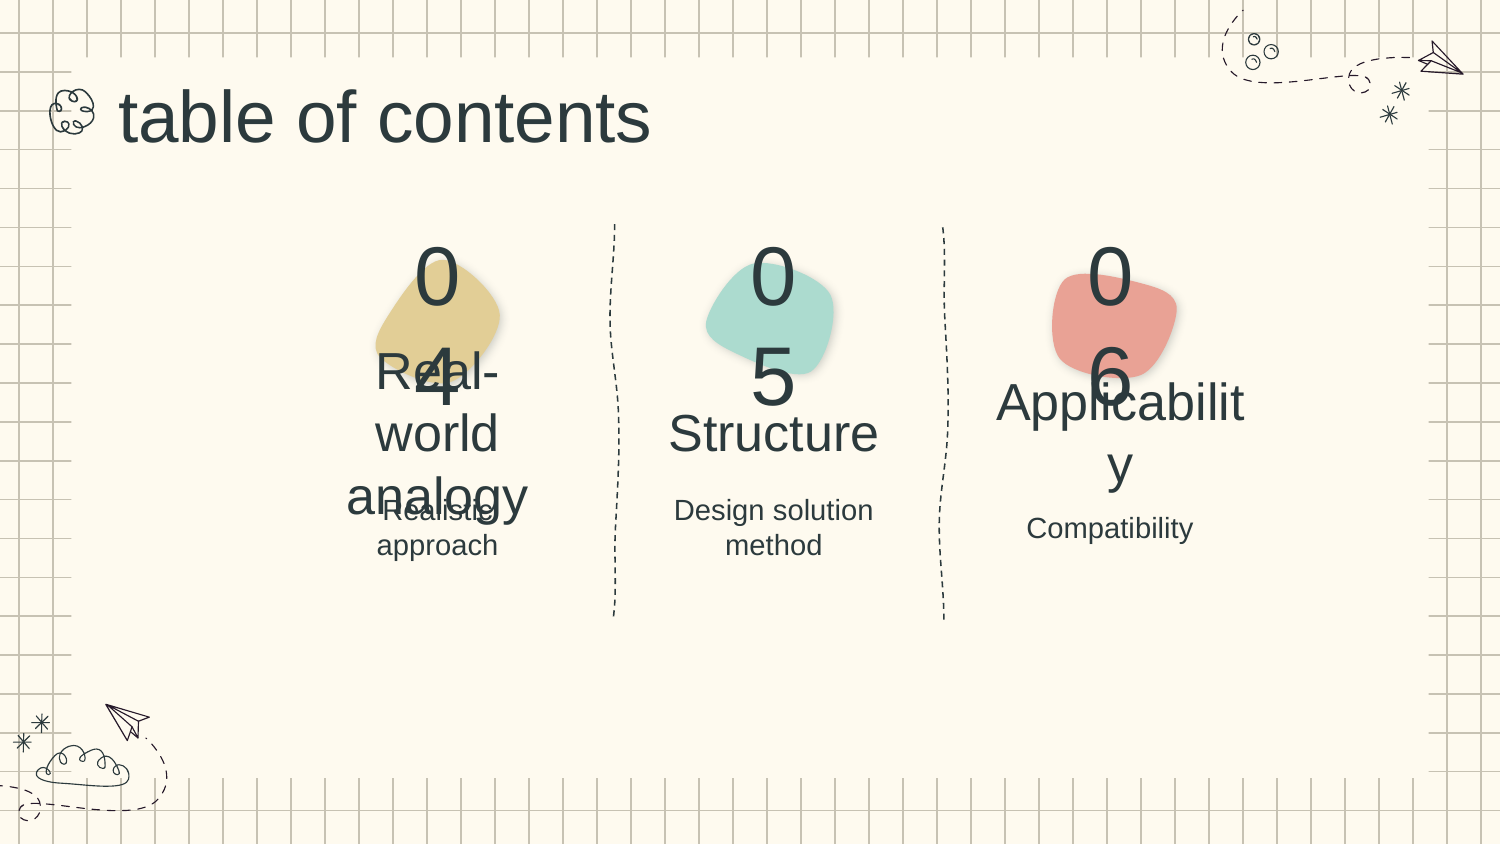

table of contents

04
05
06
# Real-world analogy
Applicability
Structure
Realistic approach
Compatibility
Design solution method